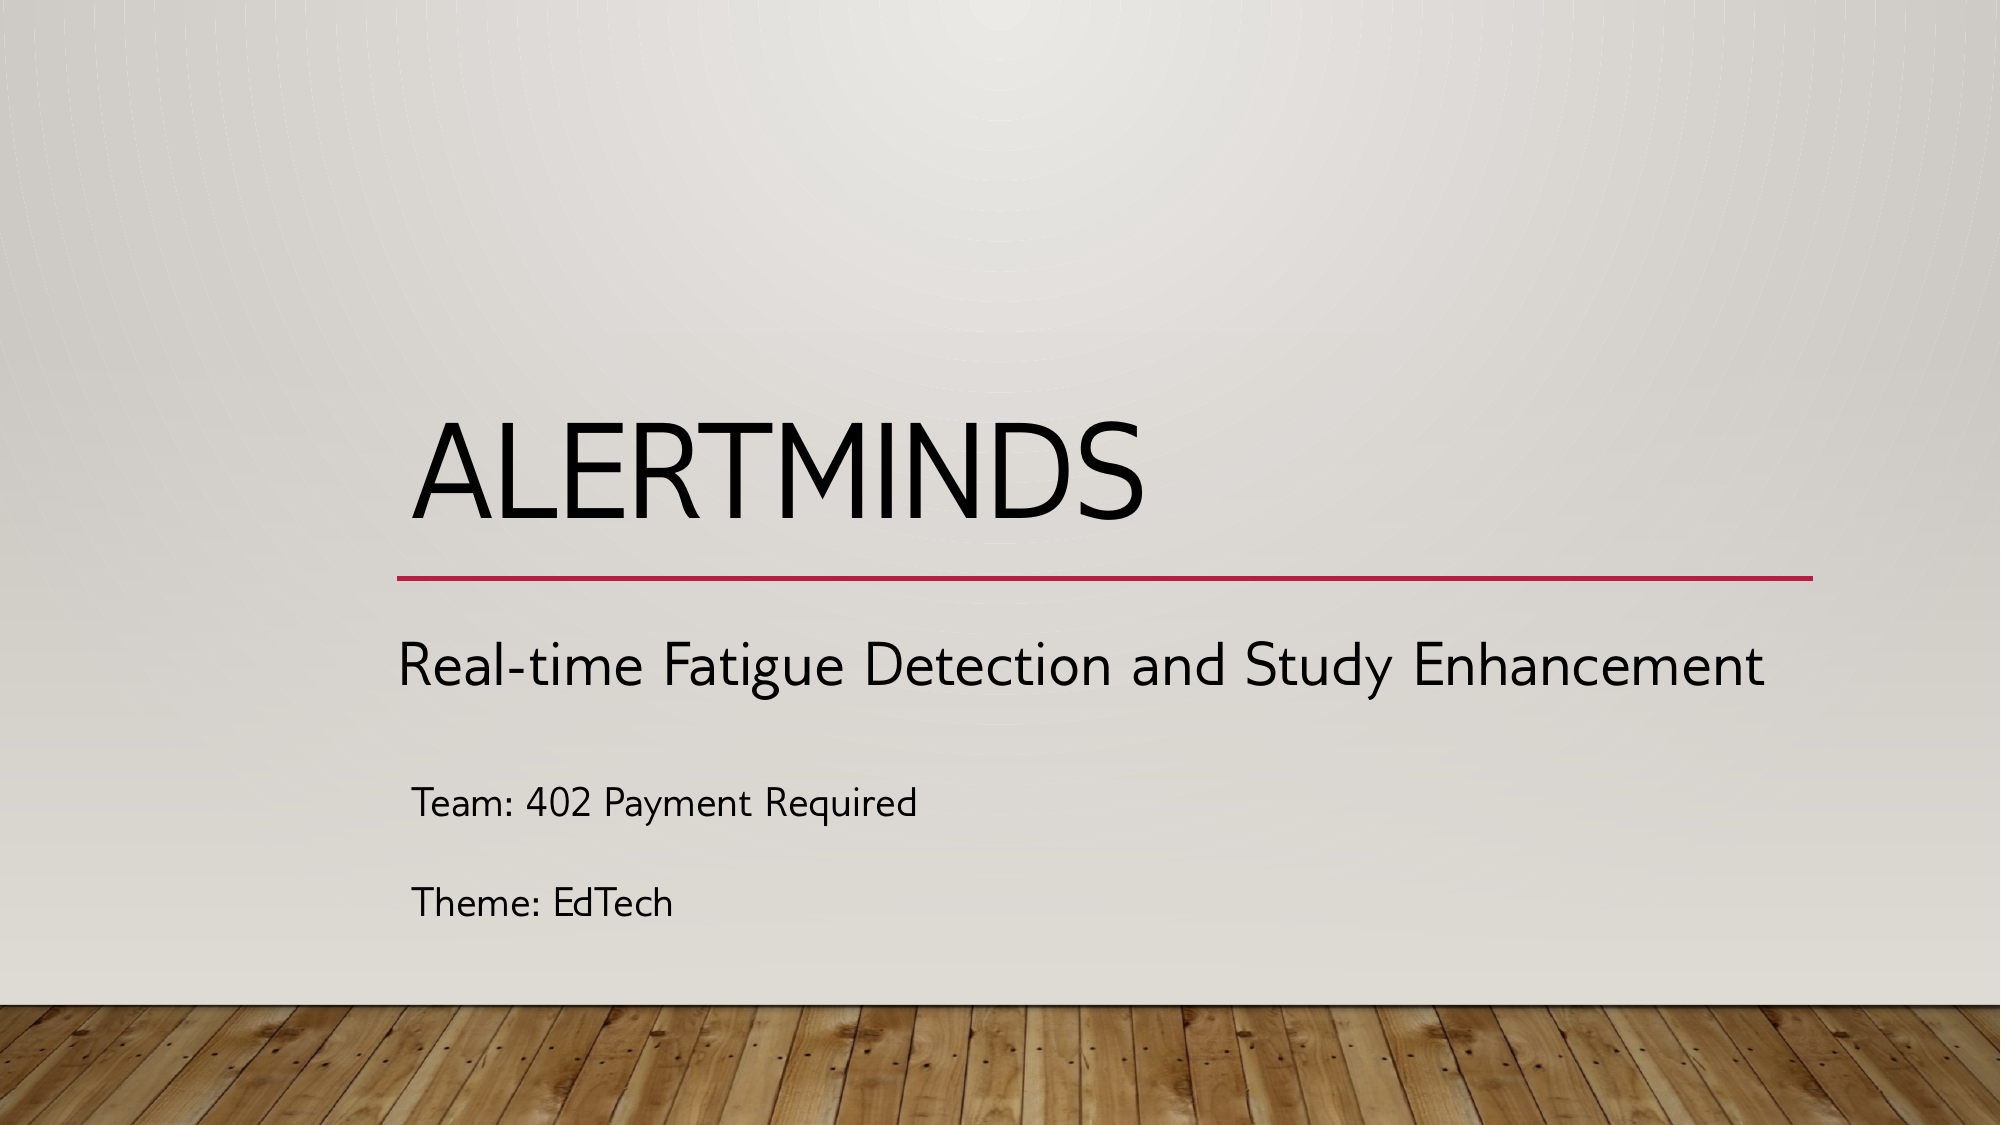

# AlertMinds
Real-time Fatigue Detection and Study Enhancement

Team: 402 Payment Required

Theme: EdTech